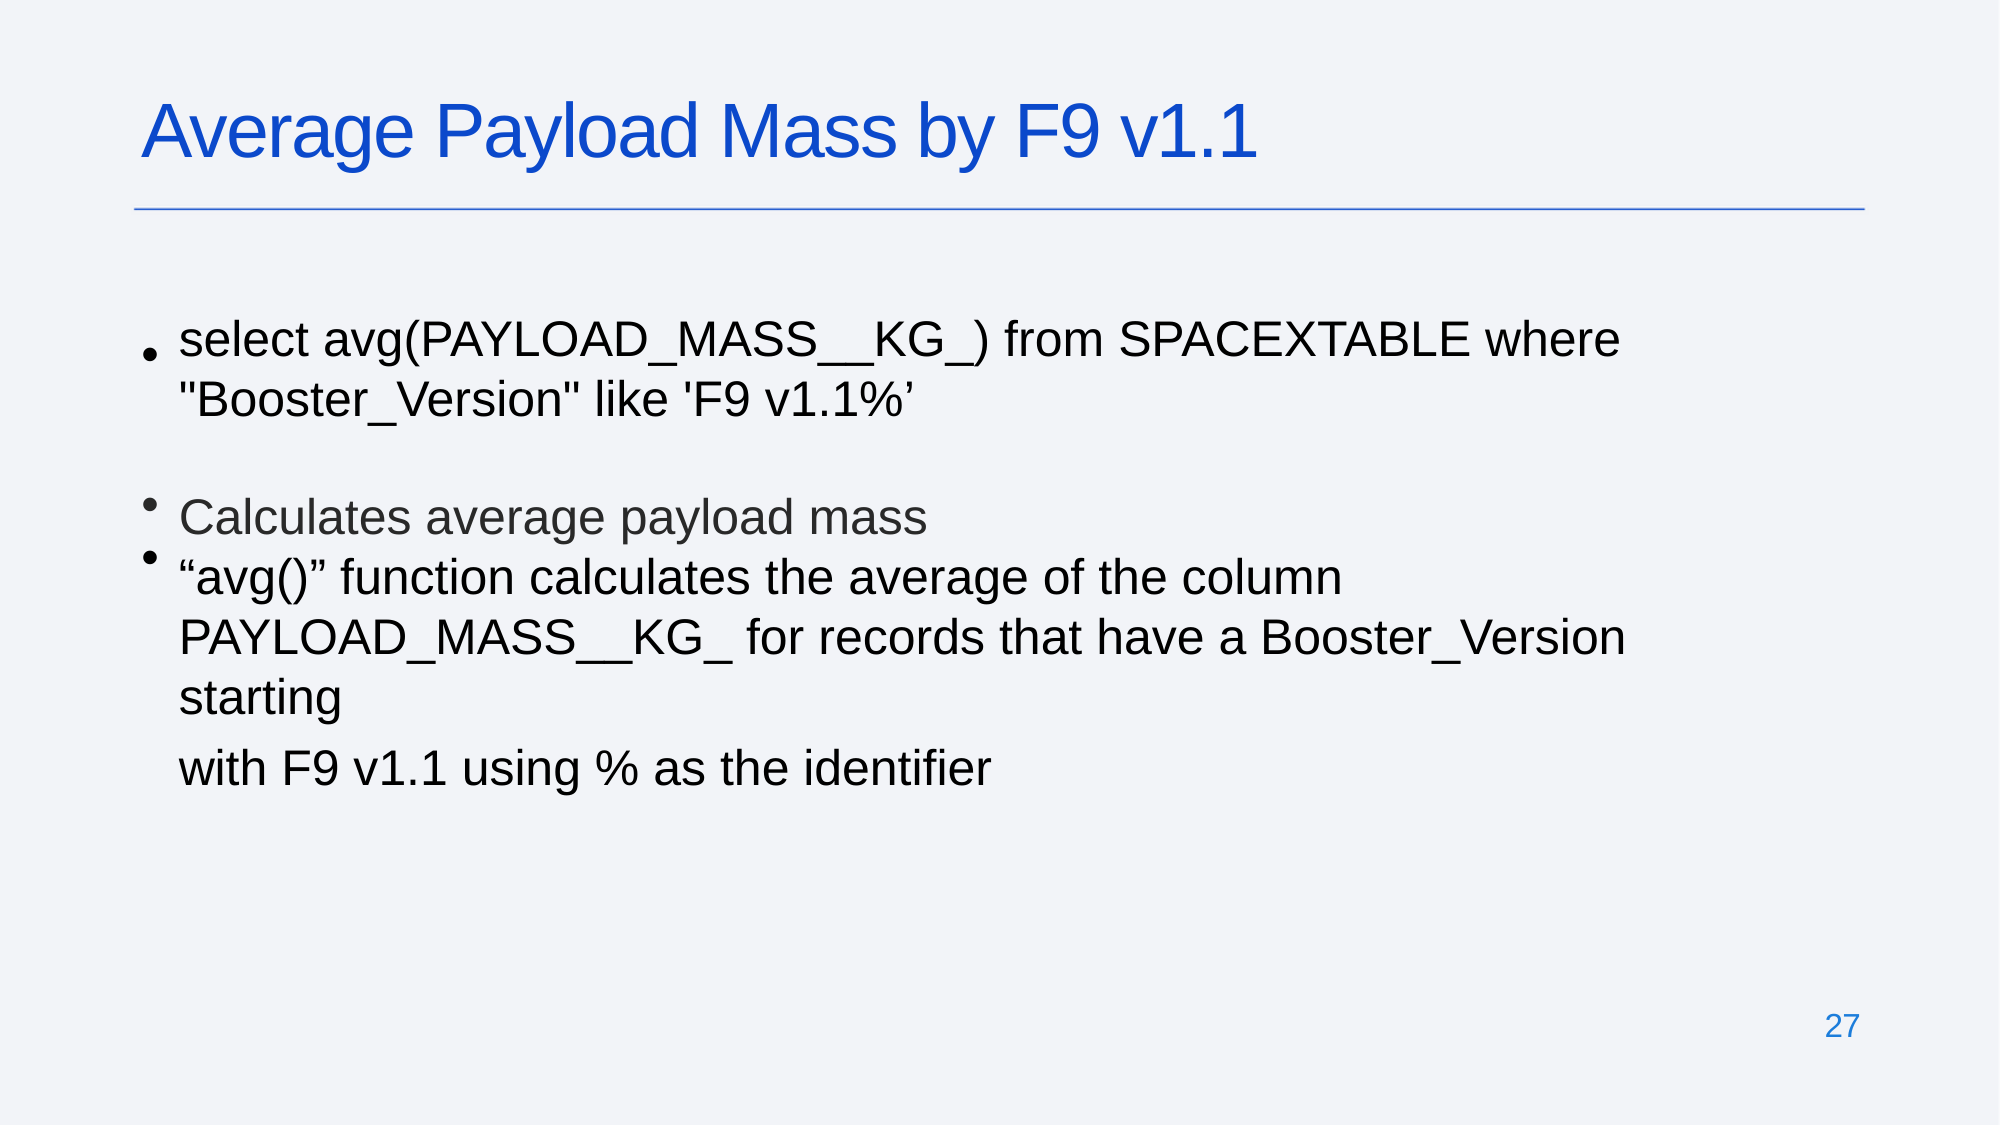

Average Payload Mass by F9 v1.1
•
select avg(PAYLOAD_MASS__KG_) from SPACEXTABLE where "Booster_Version" like 'F9 v1.1%’
Calculates average payload mass
“avg()” function calculates the average of the column PAYLOAD_MASS__KG_ for records that have a Booster_Version starting
with F9 v1.1 using % as the identifier
•
•
27